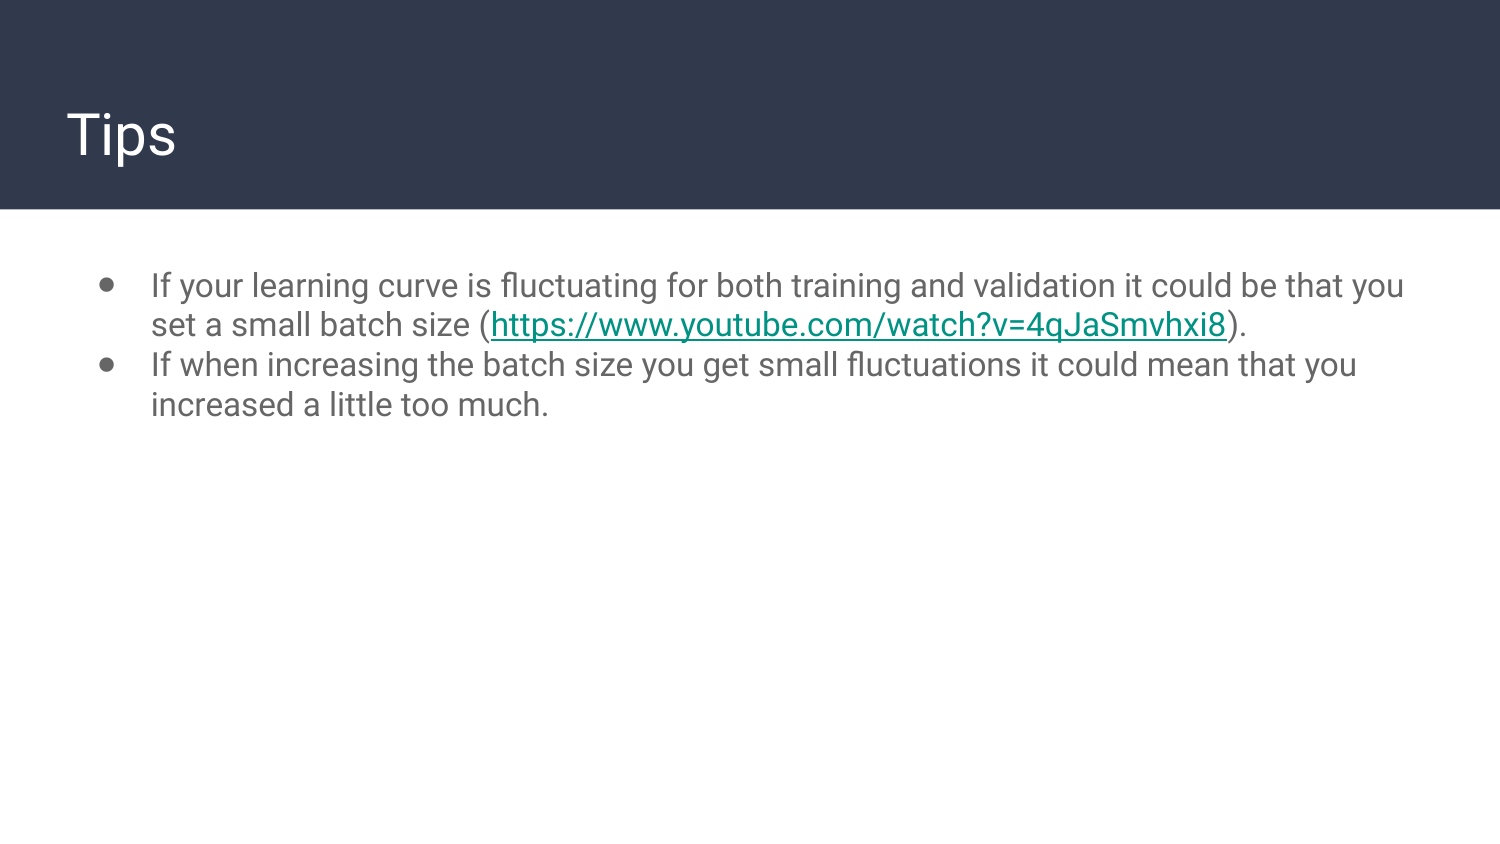

# Tips
If your learning curve is fluctuating for both training and validation it could be that you set a small batch size (https://www.youtube.com/watch?v=4qJaSmvhxi8).
If when increasing the batch size you get small fluctuations it could mean that you increased a little too much.